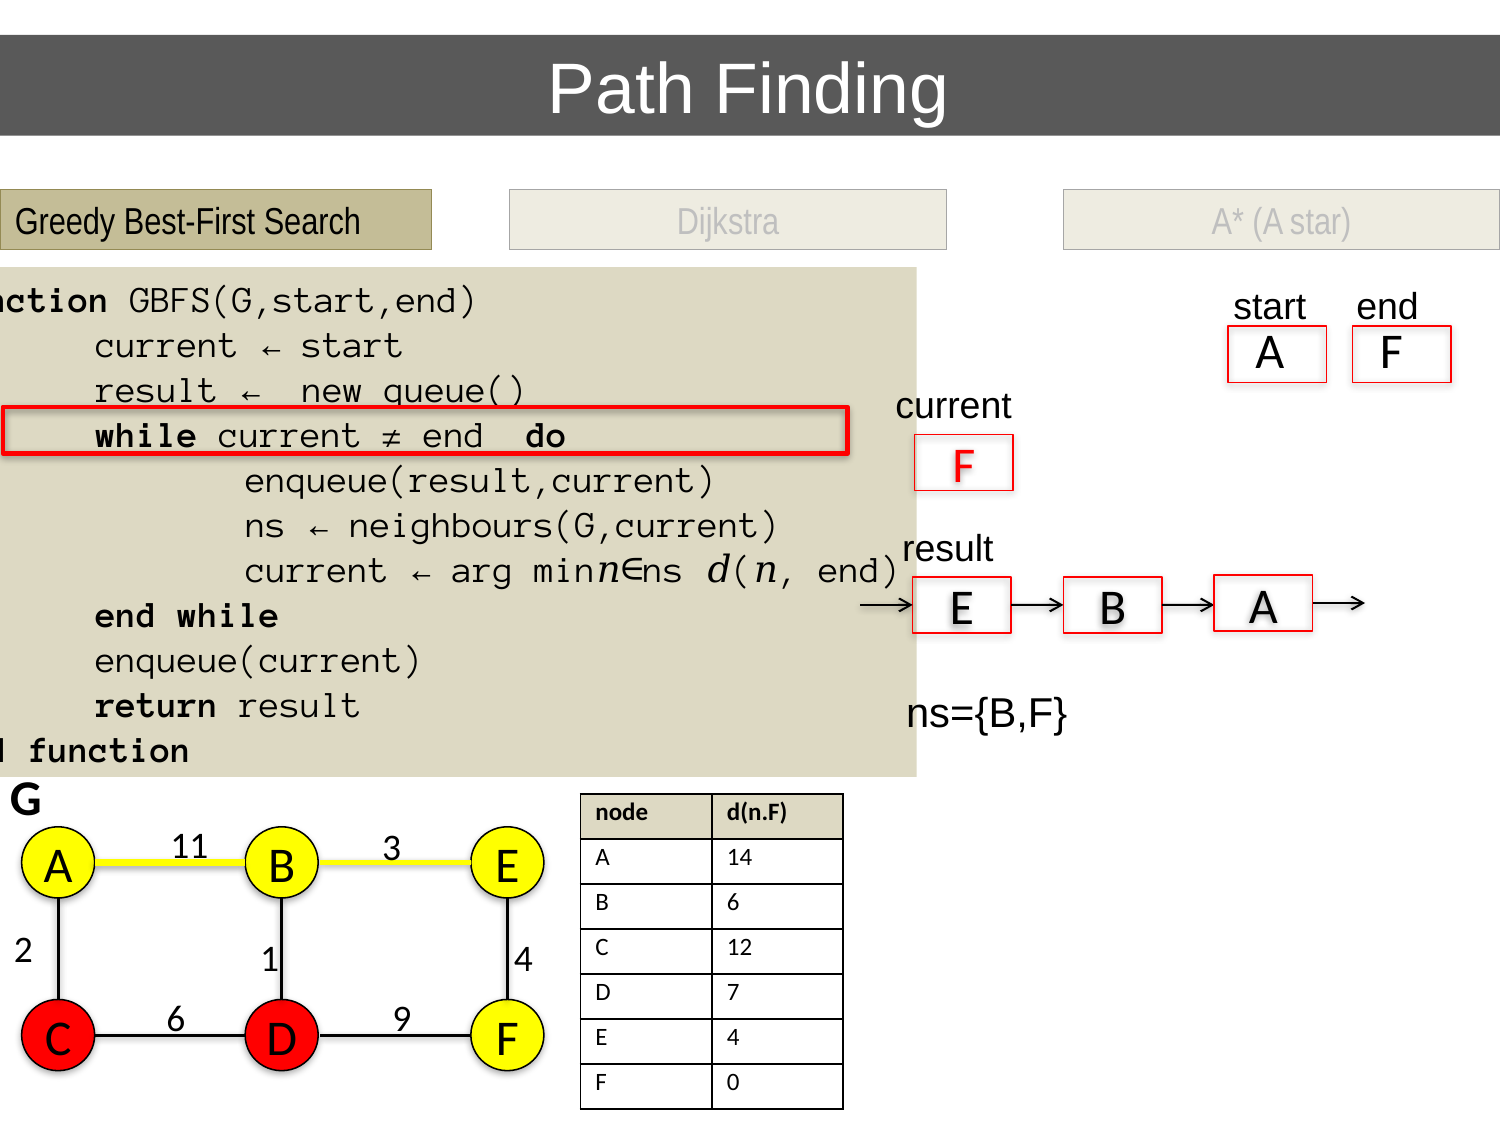

Path Finding
Greedy Best-First Search
Dijkstra
A* (A star)
function GBFS(G,start,end)
	current ← start
	result ←  new queue()
 	while current ≠ end  do
		enqueue(result,current)
		ns ← neighbours(G,current)
		current ← arg min𝑛∈ns 𝑑(𝑛, end)
 	end while
	enqueue(current)
	return result
end function
start
end
A
F

current

F
result
A
E
B
ns={B,F}
G
| node | d(n.F) |
| --- | --- |
| A | 14 |
| B | 6 |
| C | 12 |
| D | 7 |
| E | 4 |
| F | 0 |
11
3
A
B
E
2
1
4
6
9
C
D
F